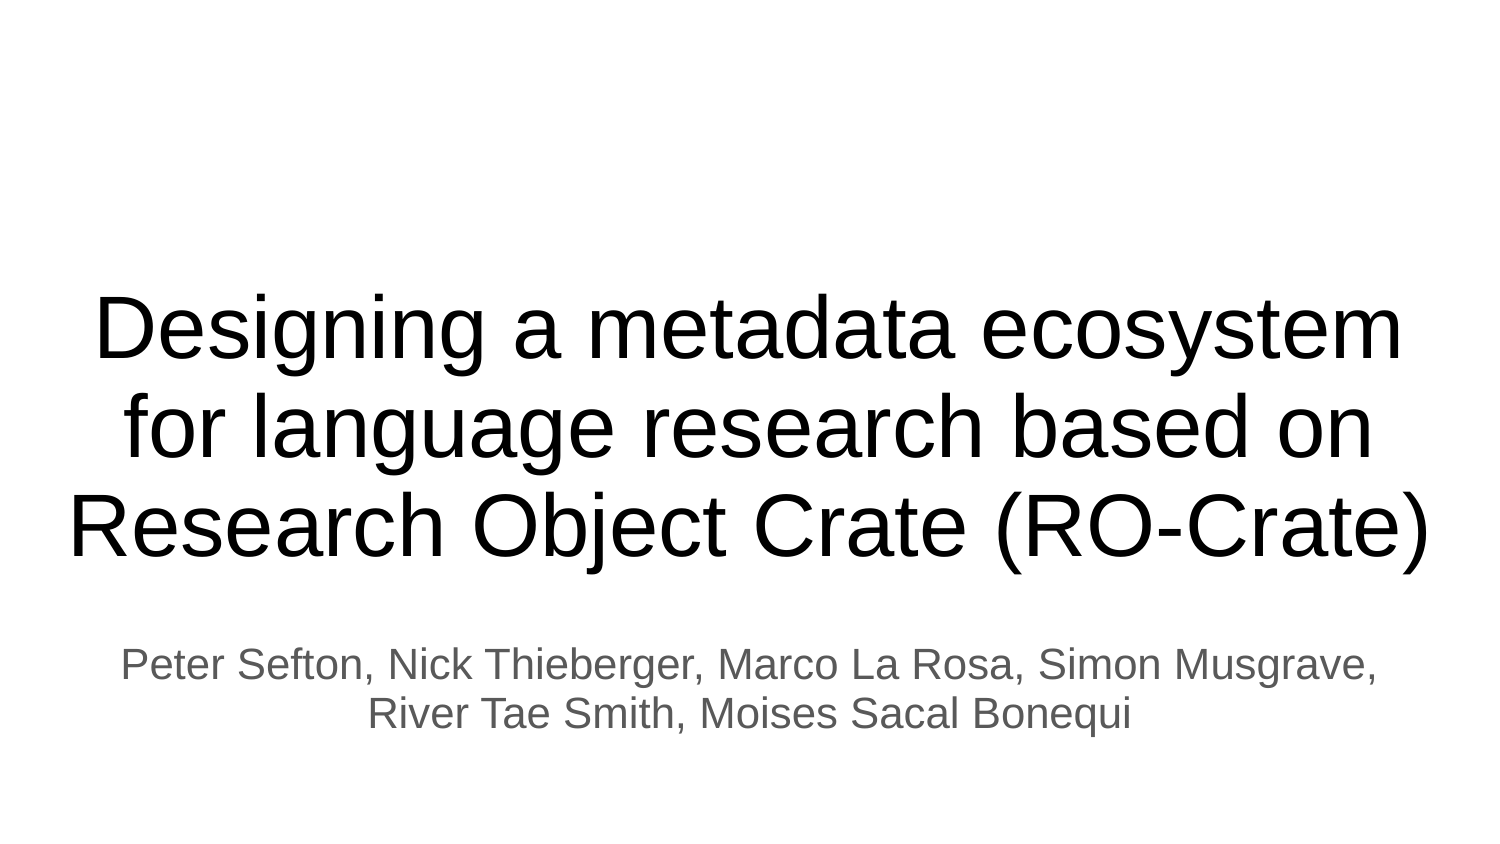

# Designing a metadata ecosystem for language research based on Research Object Crate (RO-Crate)
Peter Sefton, Nick Thieberger, Marco La Rosa, Simon Musgrave, River Tae Smith, Moises Sacal Bonequi